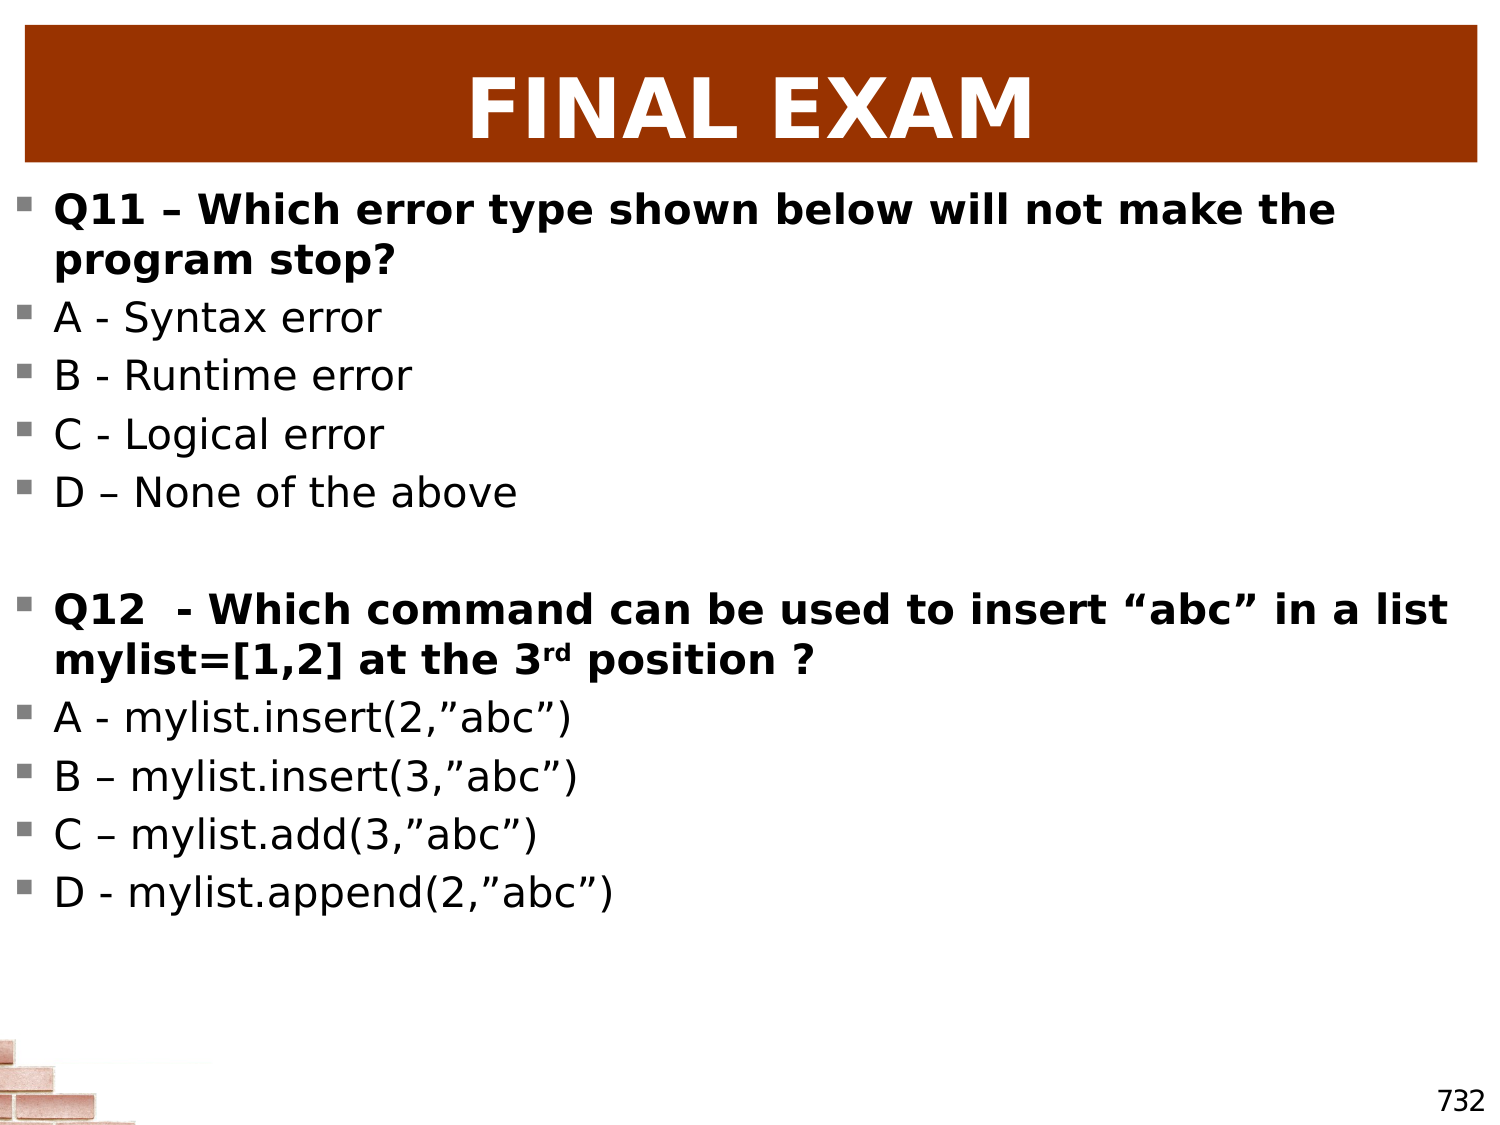

# FINAL EXAM
Q11 – Which error type shown below will not make the program stop?
A - Syntax error
B - Runtime error
C - Logical error
D – None of the above

Q12  - Which command can be used to insert “abc” in a list mylist=[1,2] at the 3rd position ?
A - mylist.insert(2,”abc”)
B – mylist.insert(3,”abc”)
C – mylist.add(3,”abc”)
D - mylist.append(2,”abc”)

732